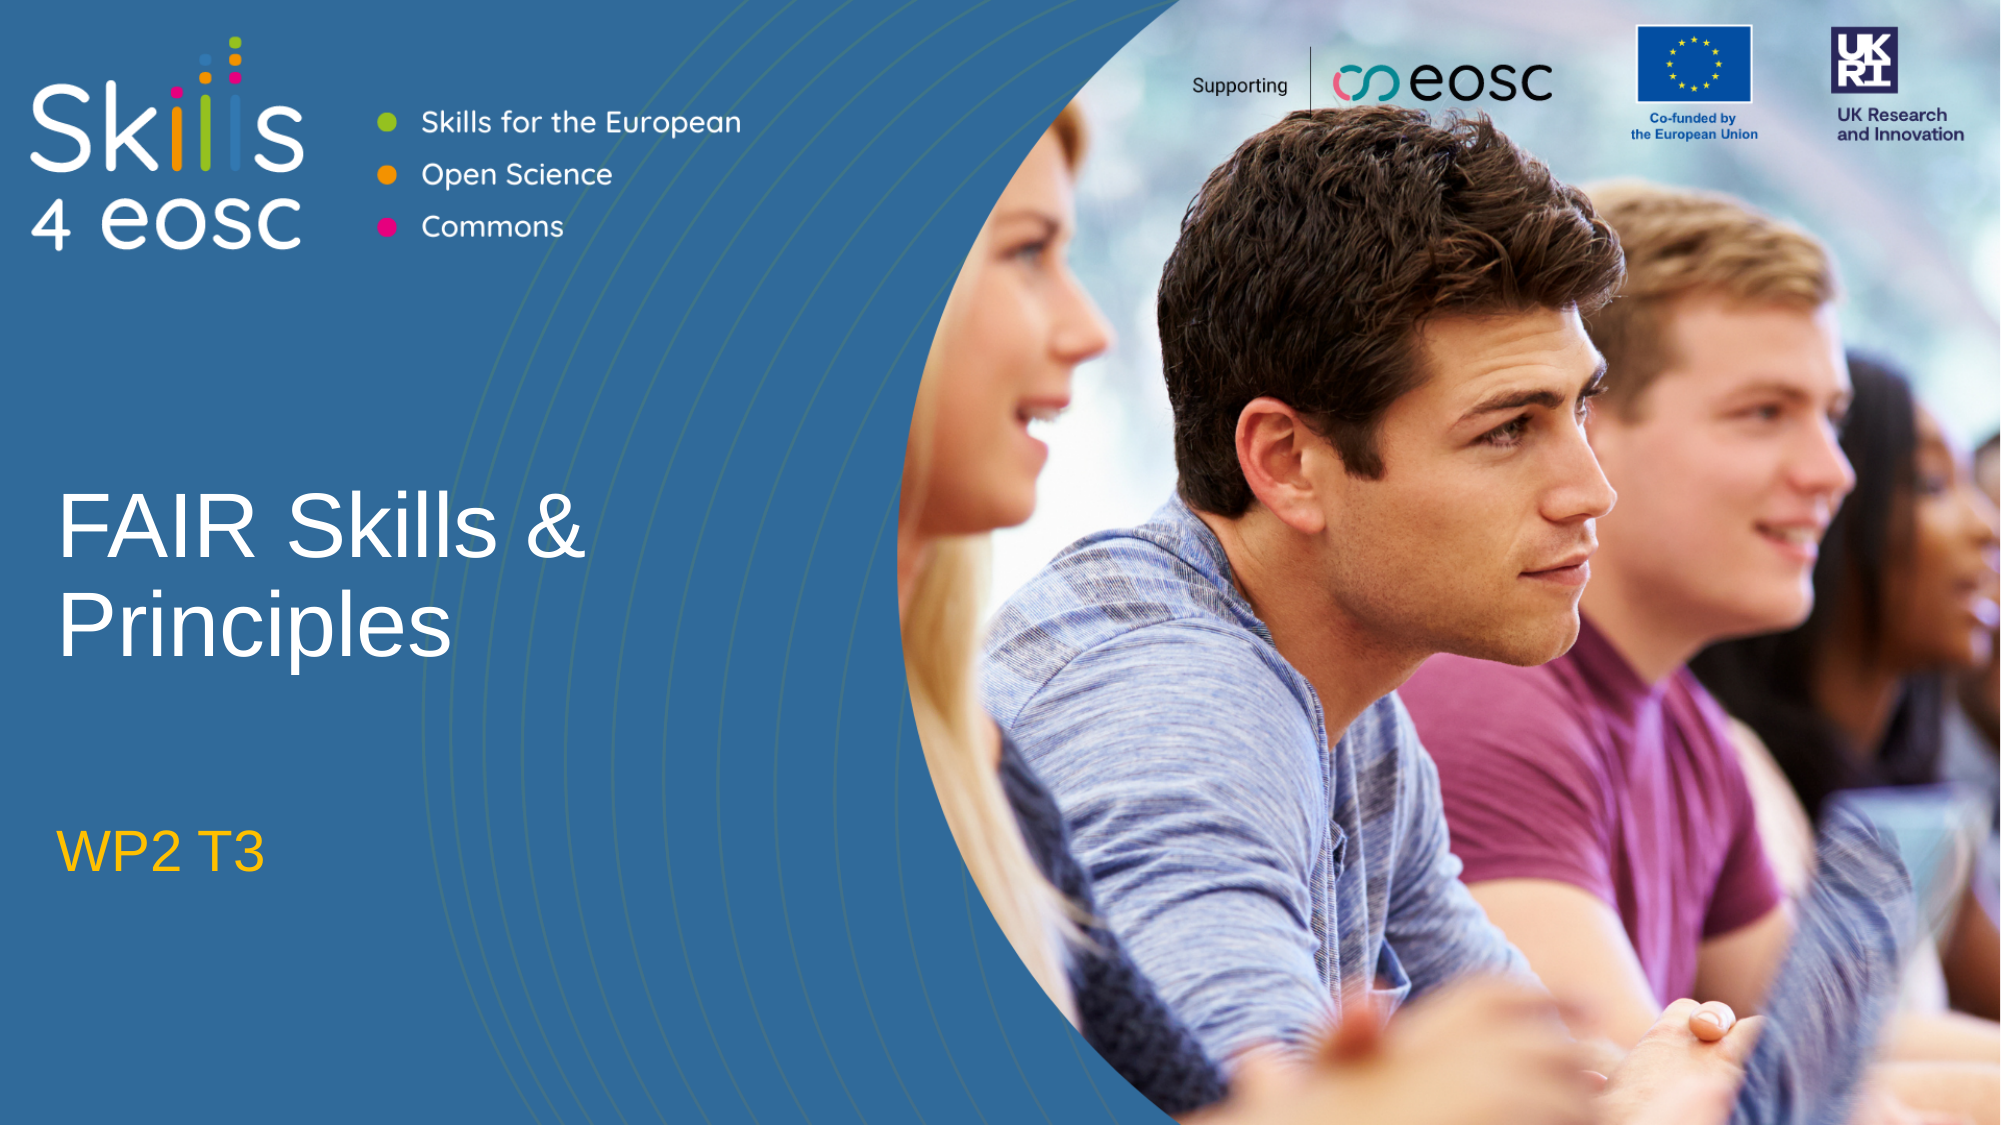

# FAIR Skills & Principles
WP2 T3